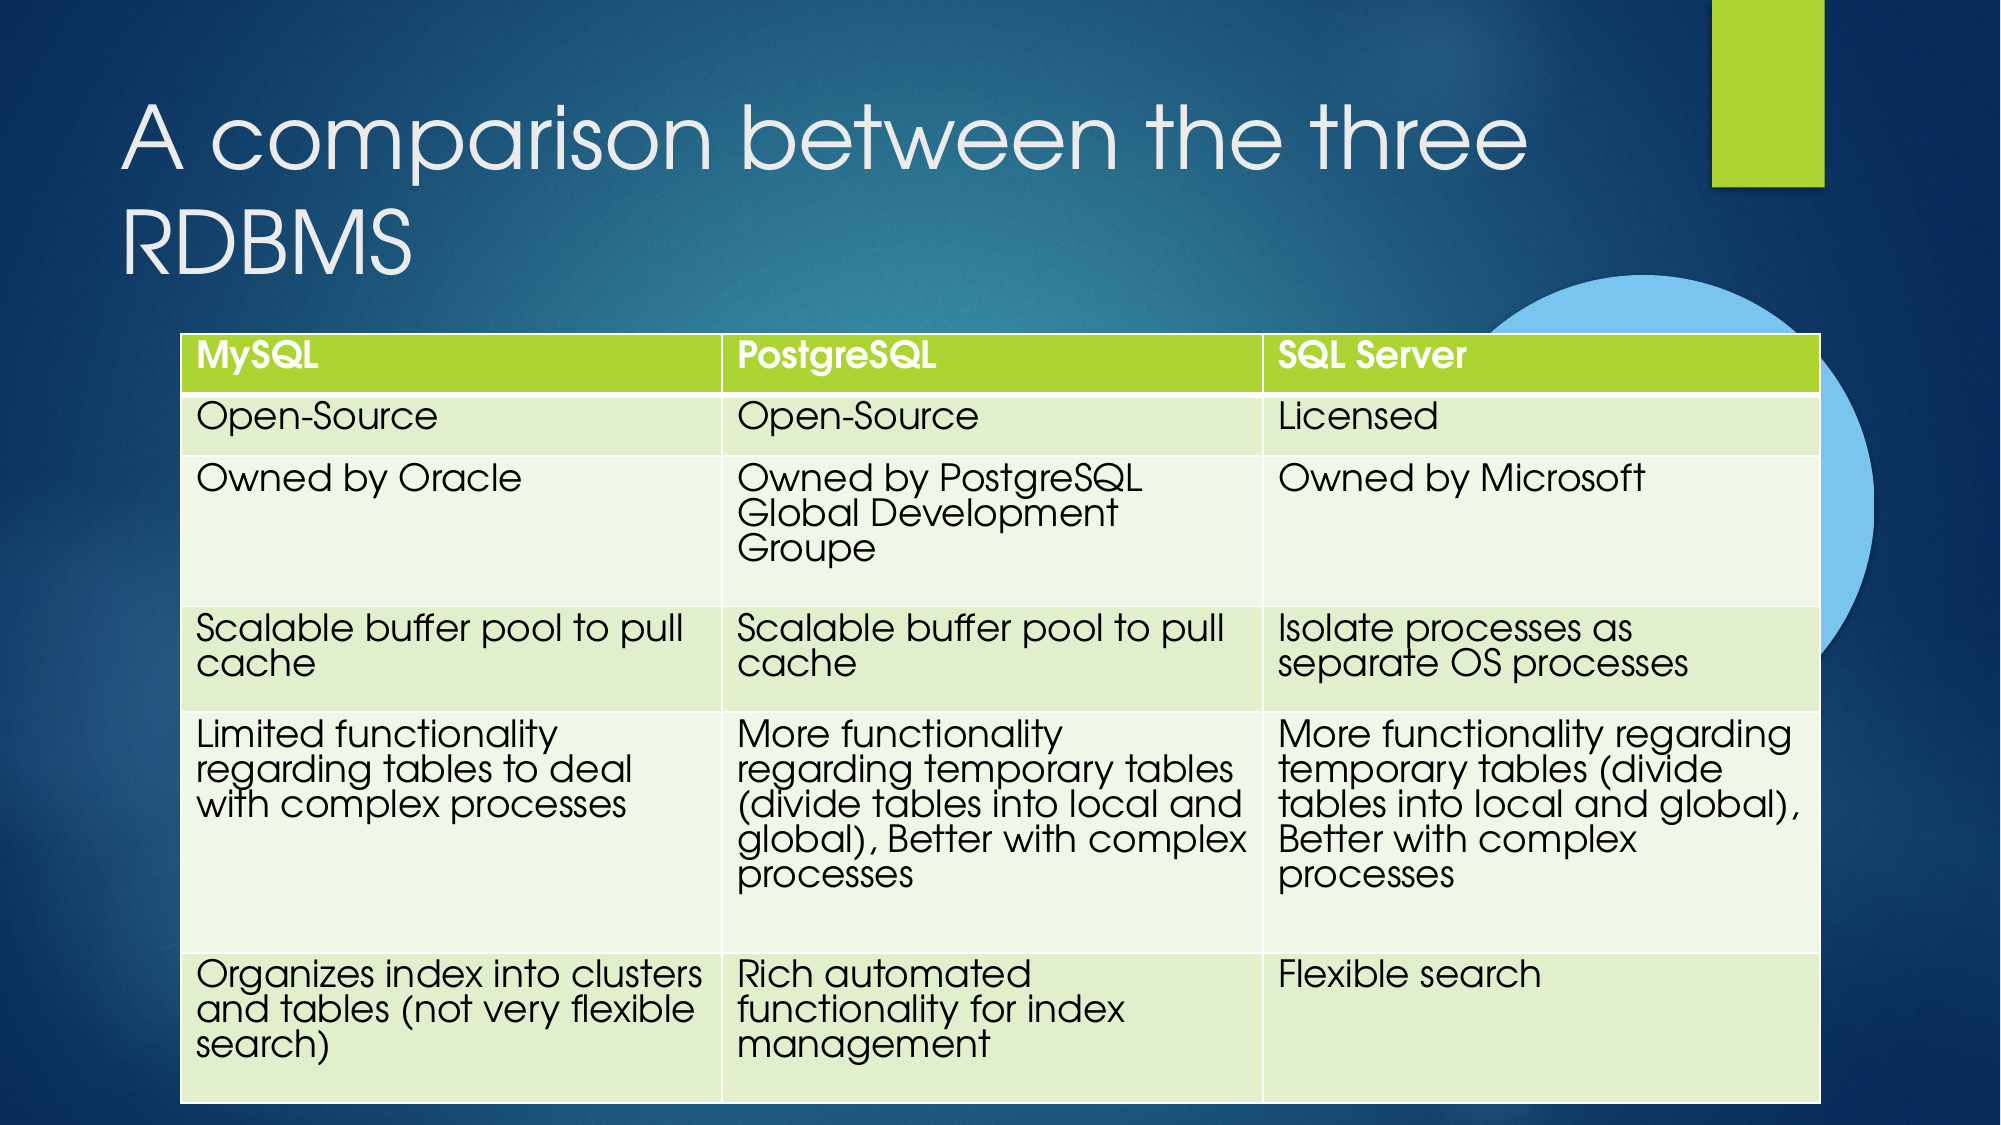

A comparison between the three RDBMS
| MySQL | PostgreSQL | SQL Server |
| --- | --- | --- |
| Open-Source | Open-Source | Licensed |
| Owned by Oracle | Owned by PostgreSQL Global Development Groupe | Owned by Microsoft |
| Scalable buffer pool to pull cache | Scalable buffer pool to pull cache | Isolate processes as separate OS processes |
| Limited functionality regarding tables to deal with complex processes | More functionality regarding temporary tables (divide tables into local and global), Better with complex processes | More functionality regarding temporary tables (divide tables into local and global), Better with complex processes |
| Organizes index into clusters and tables (not very flexible search) | Rich automated functionality for index management | Flexible search |